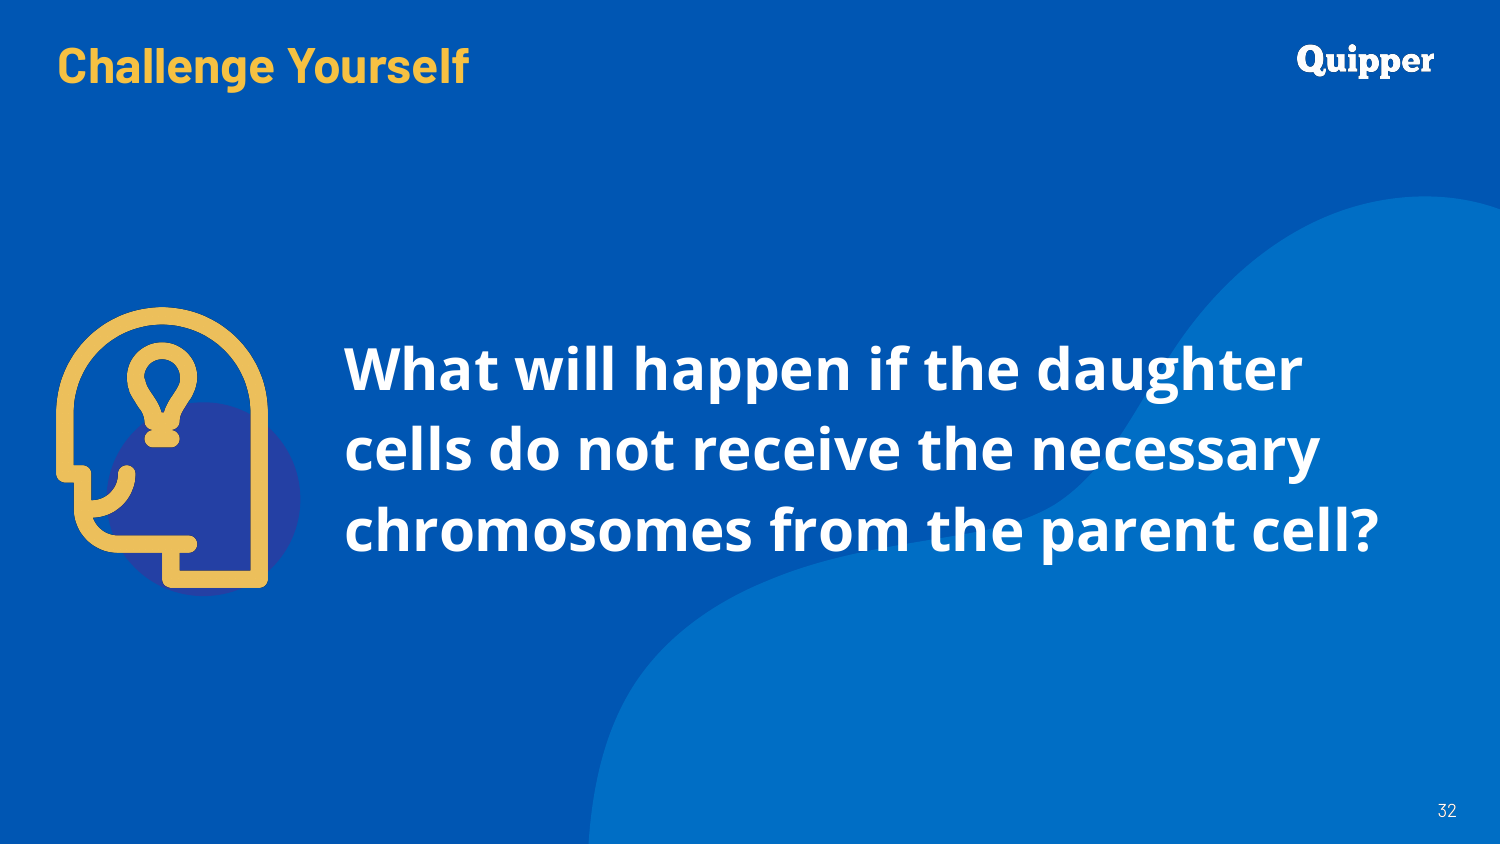

What will happen if the daughter cells do not receive the necessary chromosomes from the parent cell?
32
32